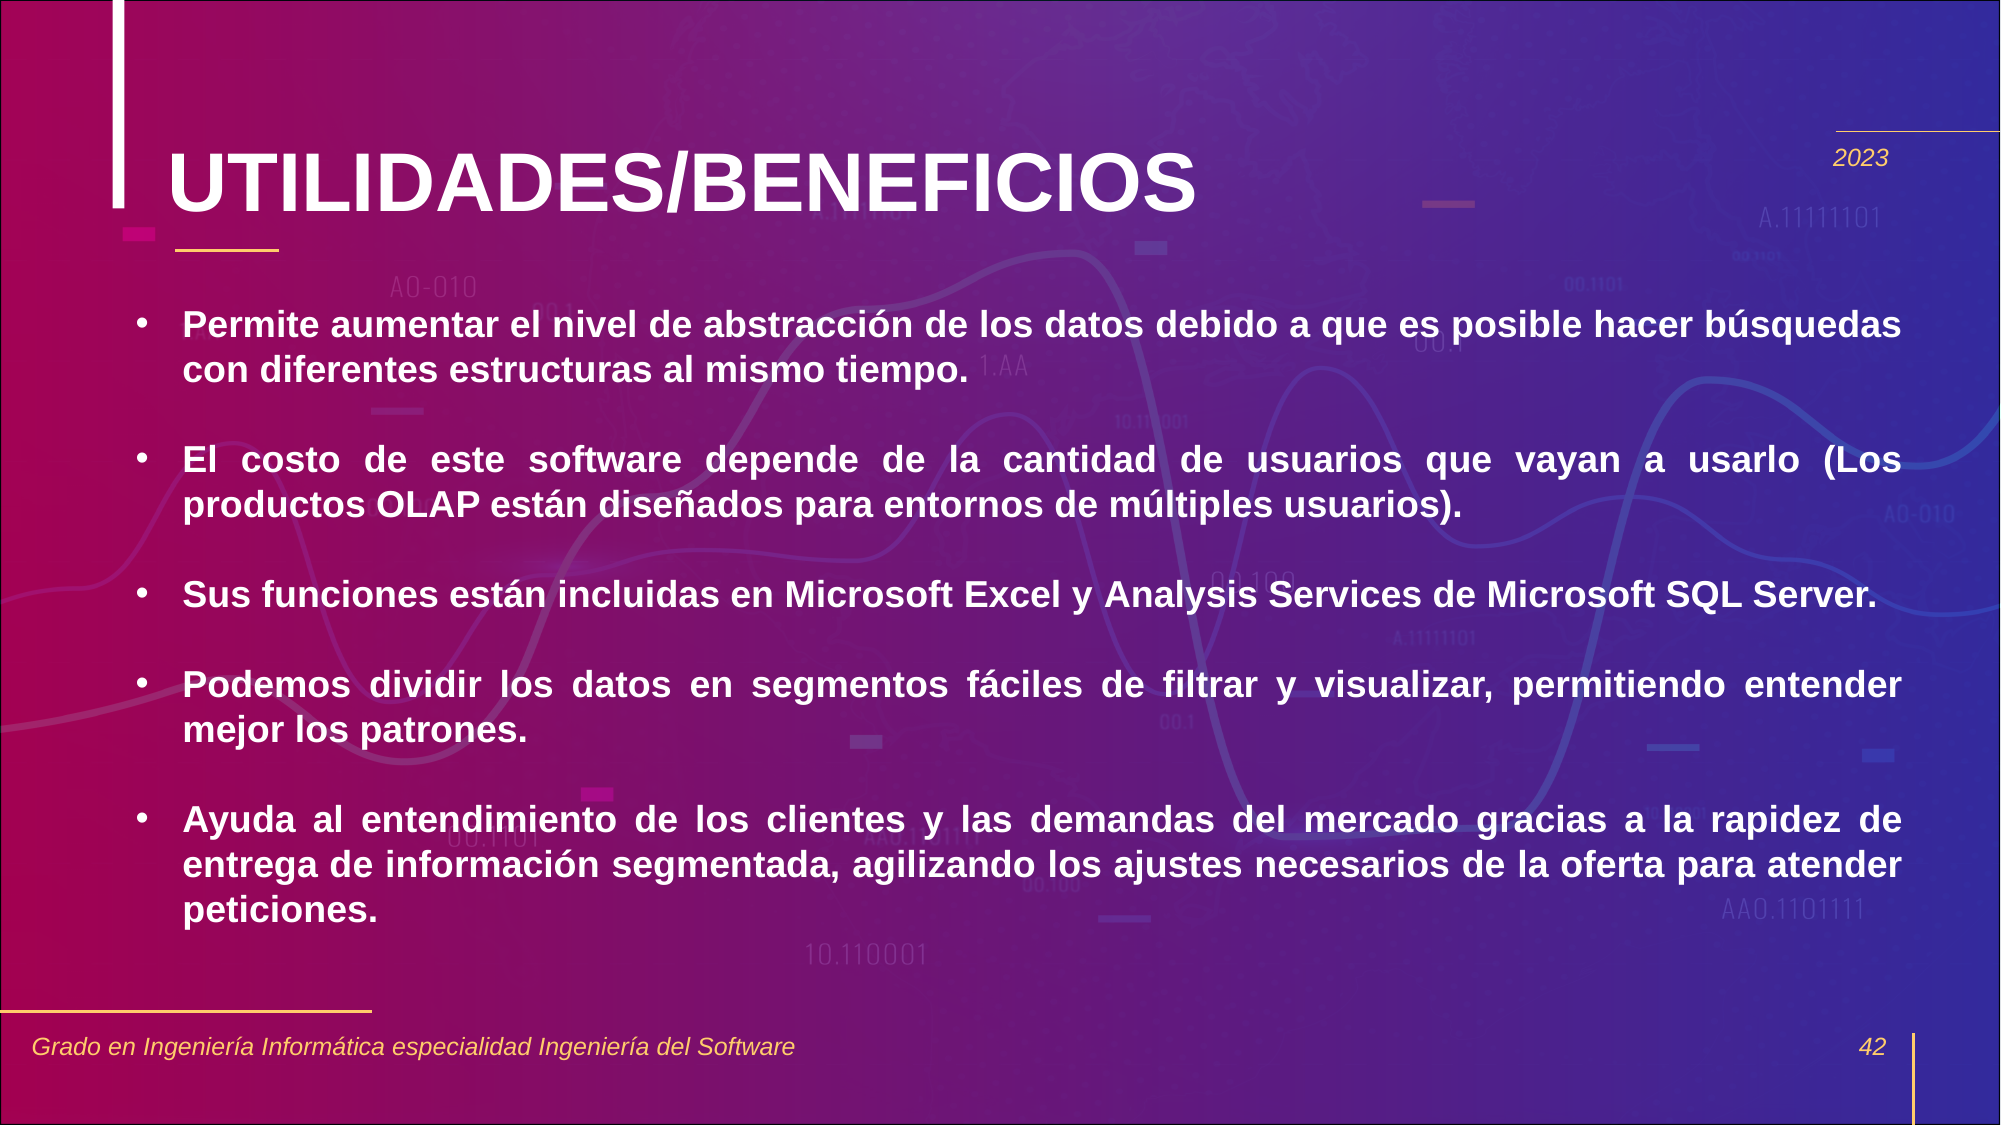

# UTILIDADES/BENEFICIOS
2023
Permite aumentar el nivel de abstracción de los datos debido a que es posible hacer búsquedas con diferentes estructuras al mismo tiempo.

El costo de este software depende de la cantidad de usuarios que vayan a usarlo (Los productos OLAP están diseñados para entornos de múltiples usuarios).

Sus funciones están incluidas en Microsoft Excel y Analysis Services de Microsoft SQL Server.

Podemos dividir los datos en segmentos fáciles de filtrar y visualizar, permitiendo entender mejor los patrones.

Ayuda al entendimiento de los clientes y las demandas del mercado gracias a la rapidez de entrega de información segmentada, agilizando los ajustes necesarios de la oferta para atender peticiones.

Grado en Ingeniería Informática especialidad Ingeniería del Software
42